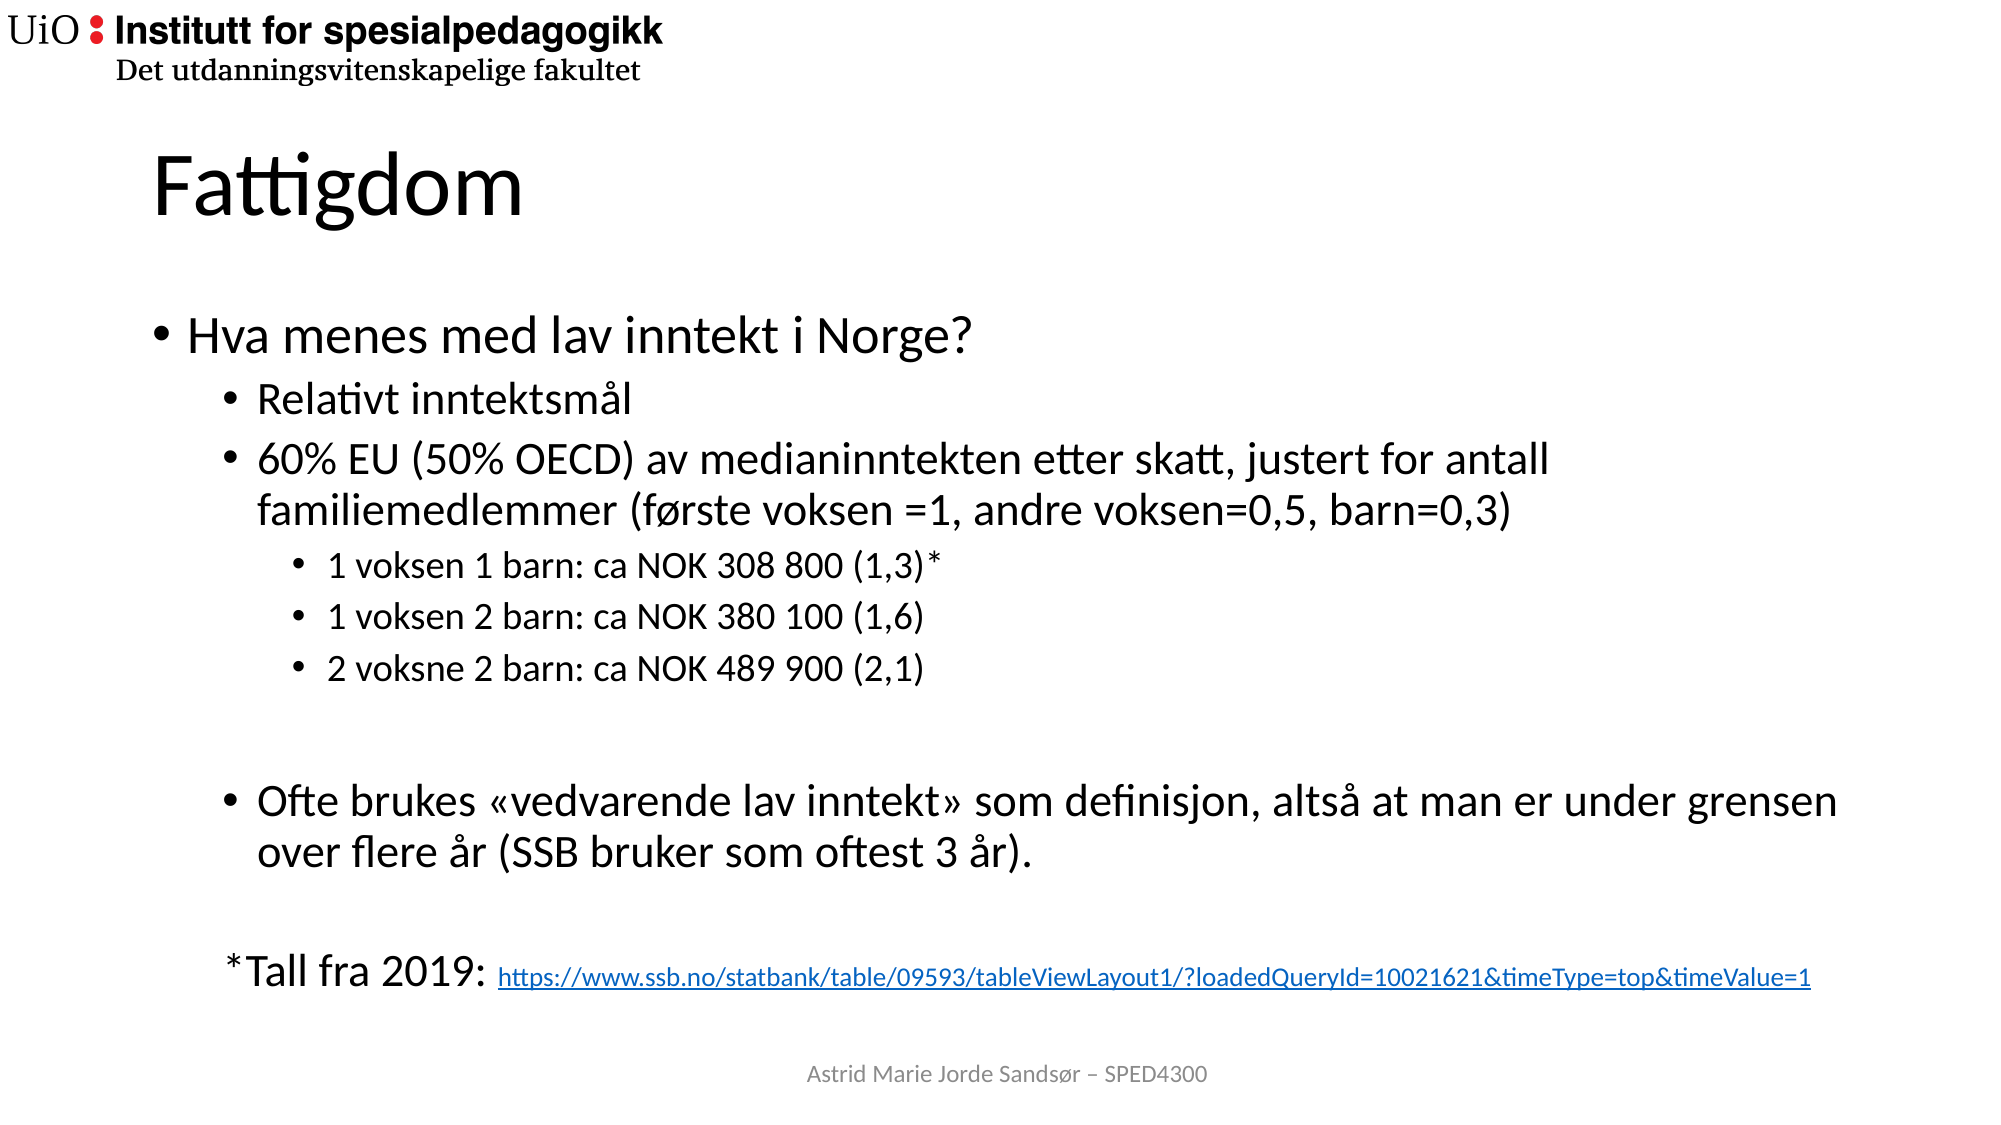

# Fattigdom
Hva menes med lav inntekt i Norge?
Relativt inntektsmål
60% EU (50% OECD) av medianinntekten etter skatt, justert for antall familiemedlemmer (første voksen =1, andre voksen=0,5, barn=0,3)
1 voksen 1 barn: ca NOK 308 800 (1,3)*
1 voksen 2 barn: ca NOK 380 100 (1,6)
2 voksne 2 barn: ca NOK 489 900 (2,1)

Ofte brukes «vedvarende lav inntekt» som definisjon, altså at man er under grensen over flere år (SSB bruker som oftest 3 år).

*Tall fra 2019: https://www.ssb.no/statbank/table/09593/tableViewLayout1/?loadedQueryId=10021621&timeType=top&timeValue=1
Astrid Marie Jorde Sandsør – SPED4300